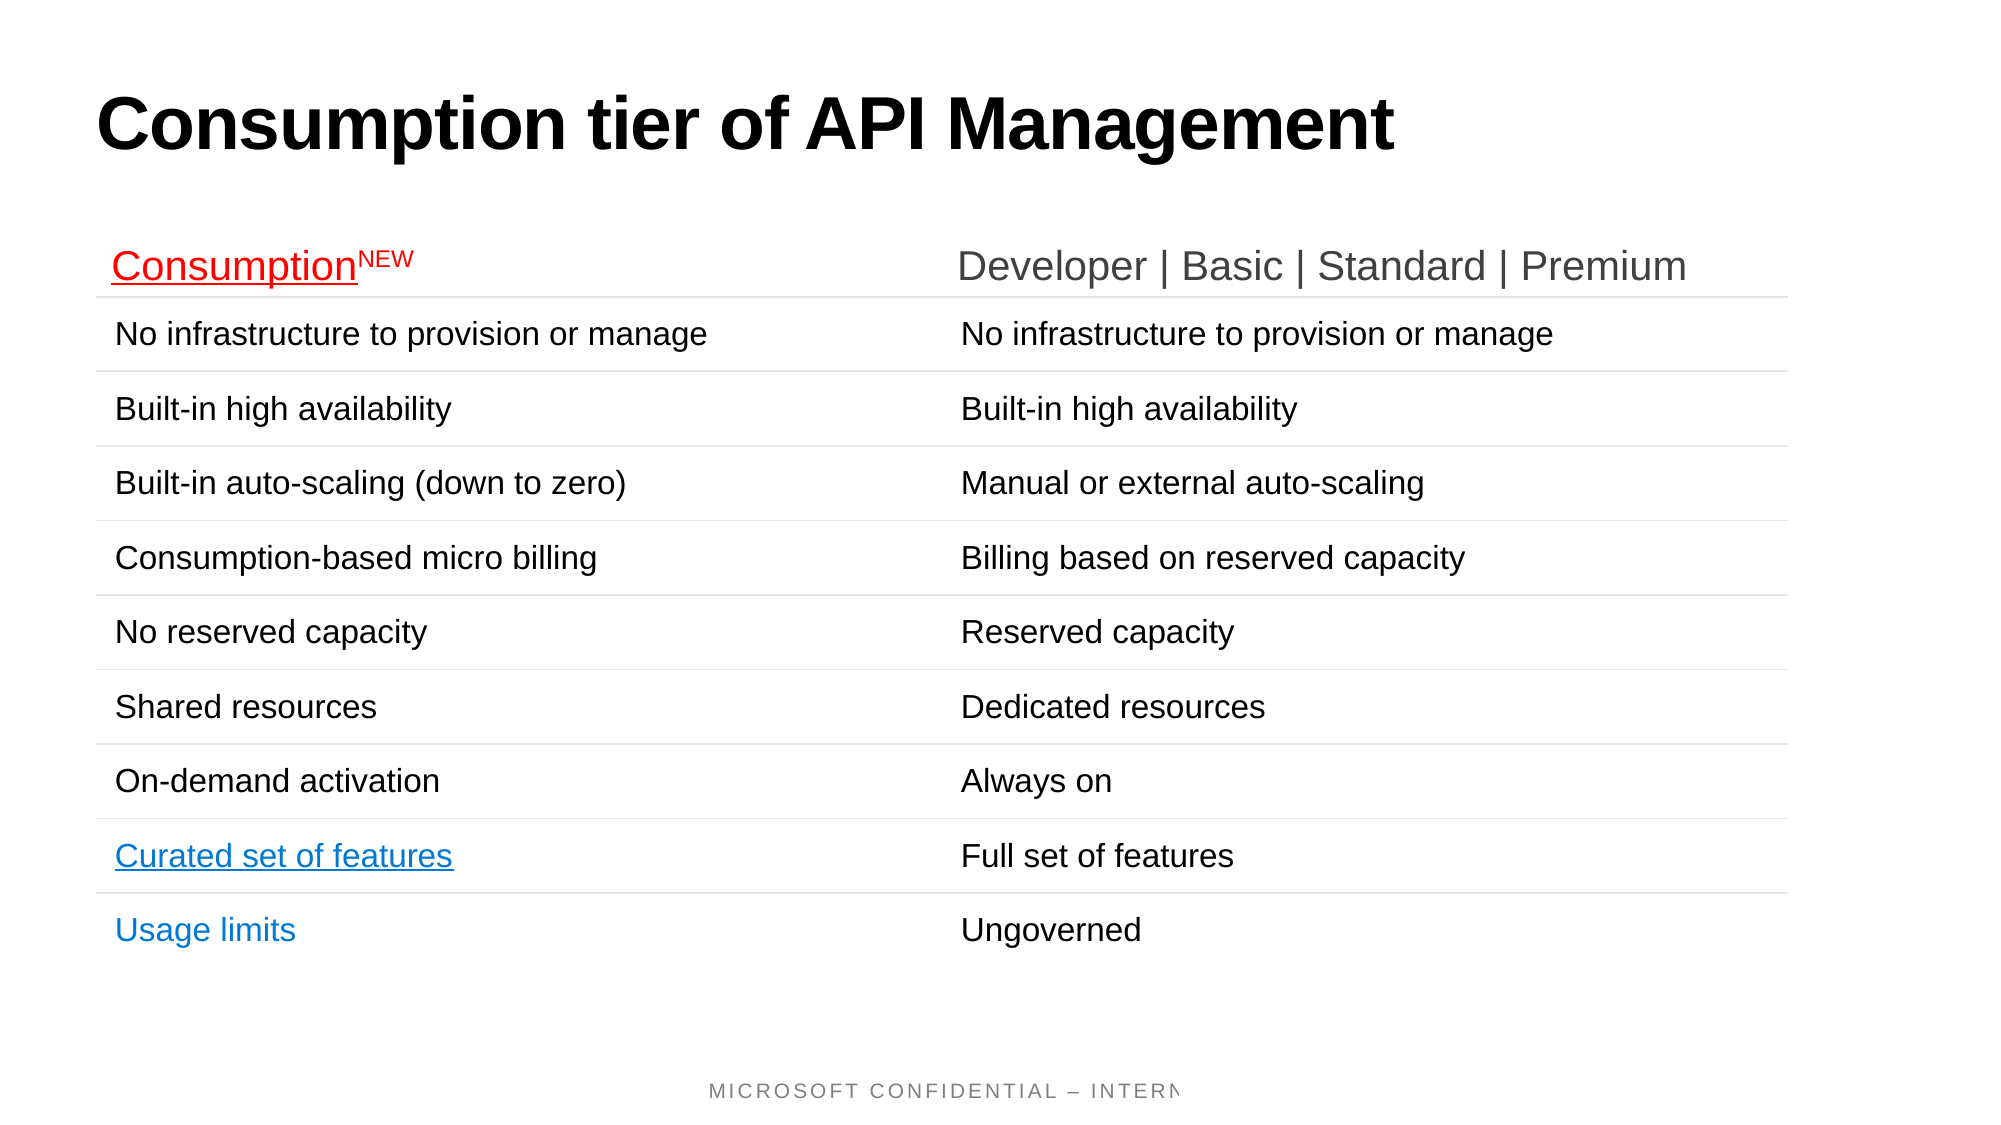

# Consumption tier of API Management
| ConsumptionNEW | Developer | Basic | Standard | Premium |
| --- | --- |
| No infrastructure to provision or manage | No infrastructure to provision or manage |
| Built-in high availability | Built-in high availability |
| Built-in auto-scaling (down to zero) | Manual or external auto-scaling |
| Consumption-based micro billing | Billing based on reserved capacity |
| No reserved capacity | Reserved capacity |
| Shared resources | Dedicated resources |
| On-demand activation | Always on |
| Curated set of features | Full set of features |
| Usage limits | Ungoverned |